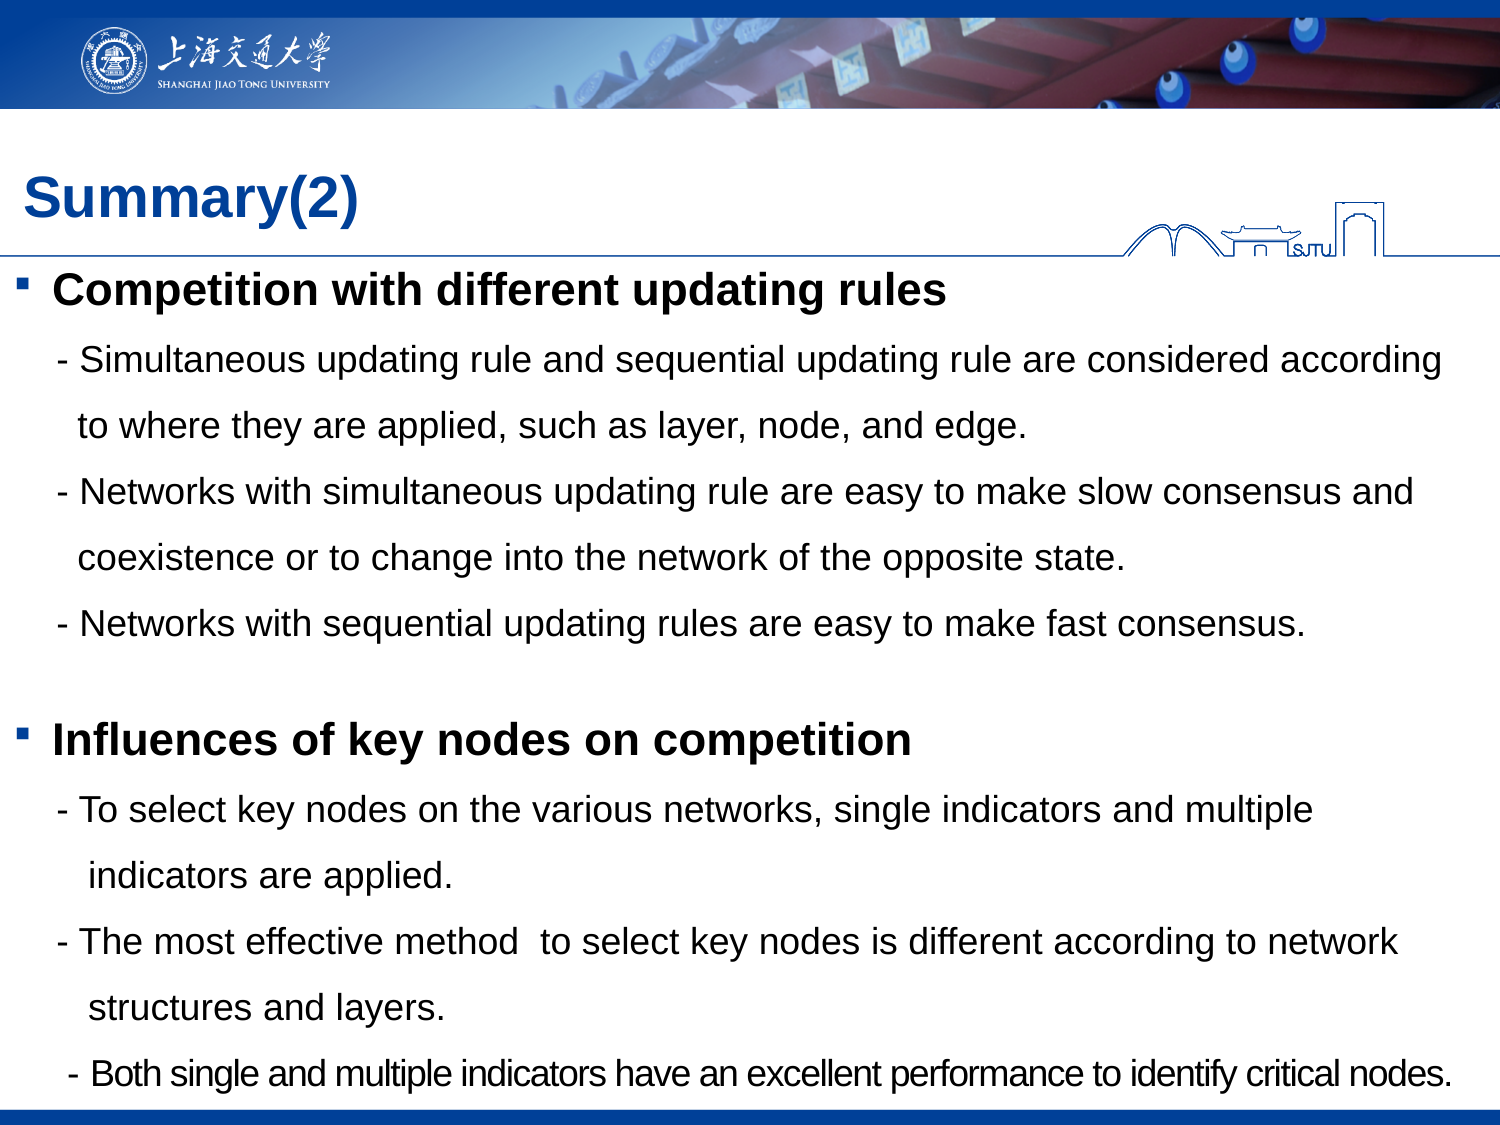

# Summary(2)
Competition with different updating rules
    - Simultaneous updating rule and sequential updating rule are considered according
      to where they are applied, such as layer, node, and edge.
    - Networks with simultaneous updating rule are easy to make slow consensus and
      coexistence or to change into the network of the opposite state.
    - Networks with sequential updating rules are easy to make fast consensus.

Influences of key nodes on competition
    - To select key nodes on the various networks, single indicators and multiple
       indicators are applied.
    - The most effective method  to select key nodes is different according to network
       structures and layers.
     - Both single and multiple indicators have an excellent performance to identify critical nodes.